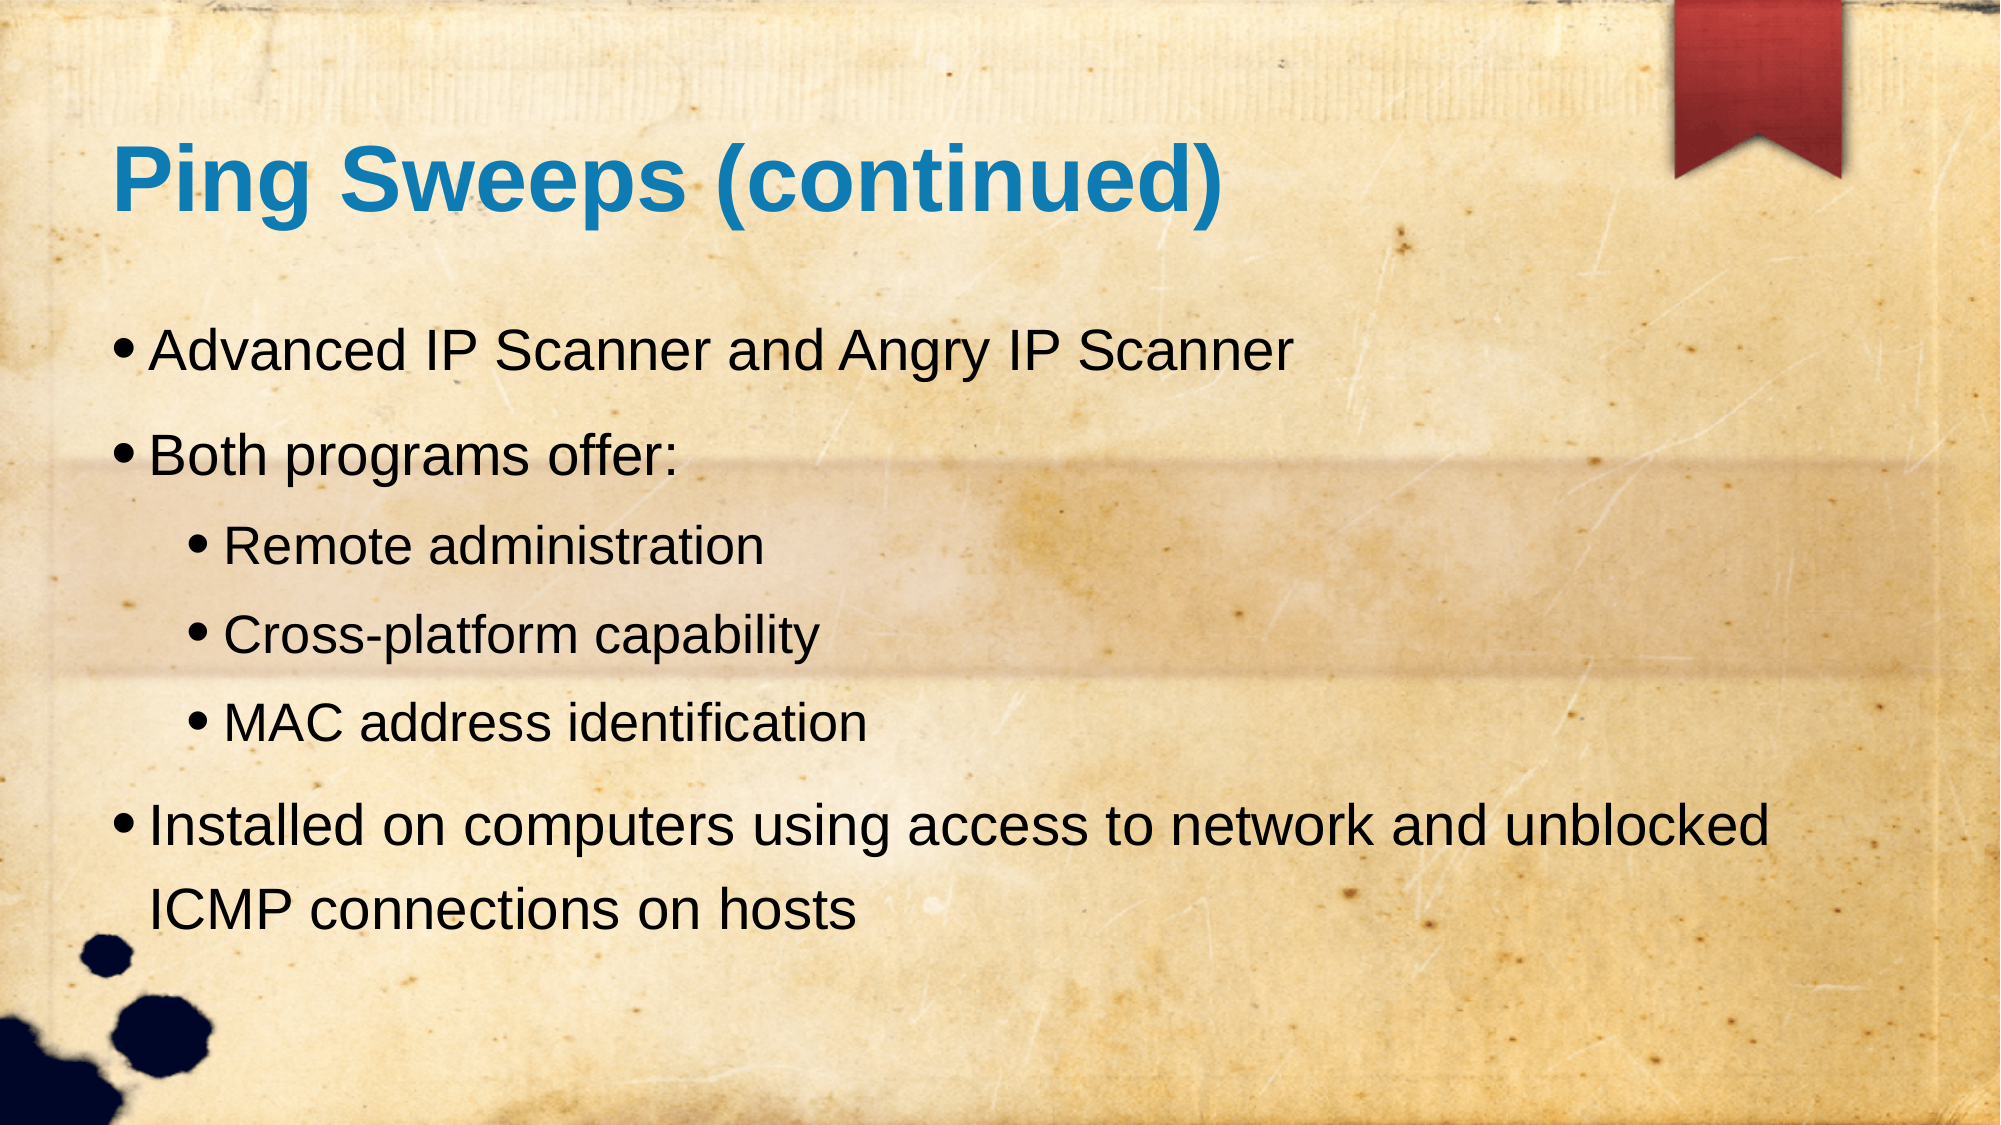

Ping Sweeps (continued)
Advanced IP Scanner and Angry IP Scanner
Both programs offer:
Remote administration
Cross-platform capability
MAC address identification
Installed on computers using access to network and unblocked ICMP connections on hosts